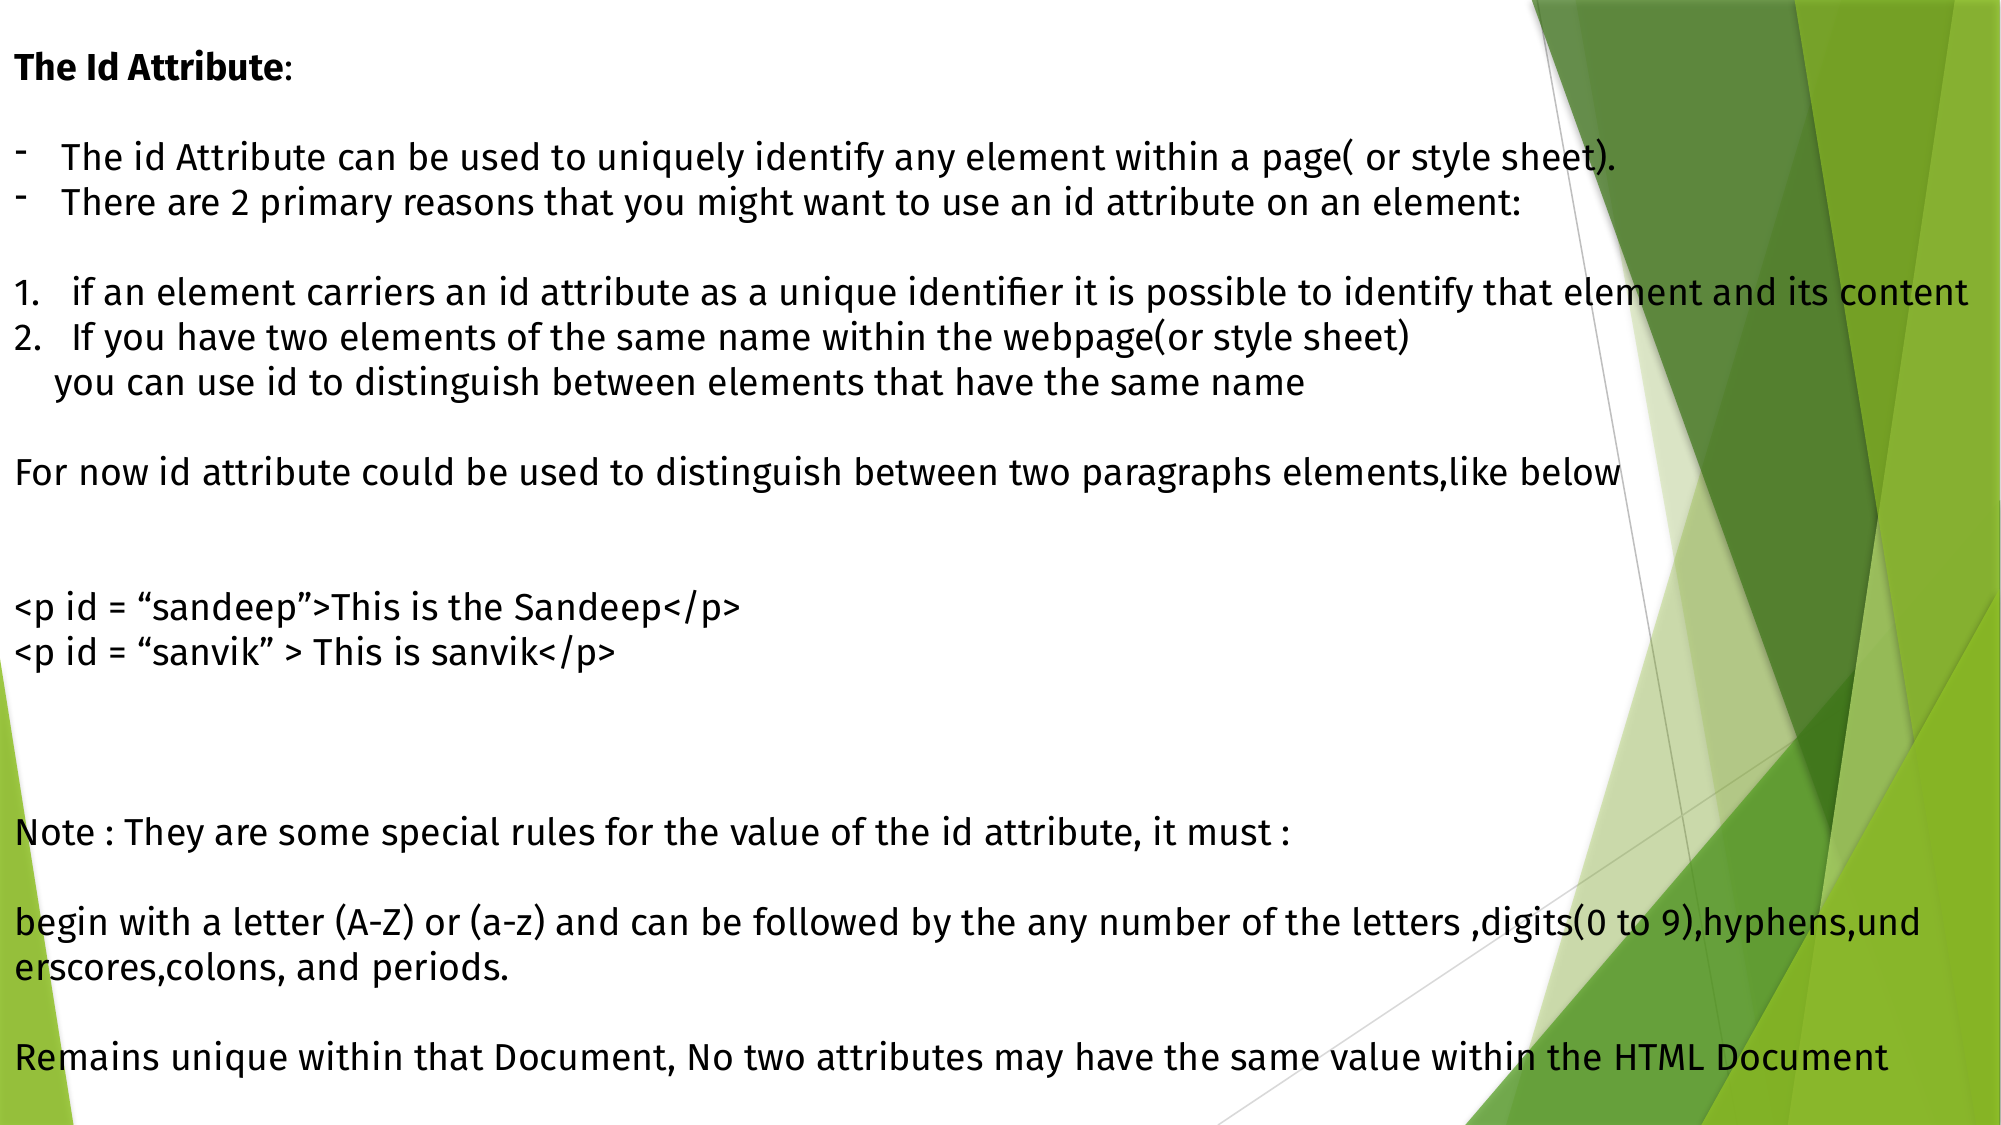

The Id Attribute:

The id Attribute can be used to uniquely identify any element within a page( or style sheet).
There are 2 primary reasons that you might want to use an id attribute on an element:

if an element carriers an id attribute as a unique identifier it is possible to identify that element and its content
If you have two elements of the same name within the webpage(or style sheet)
    you can use id to distinguish between elements that have the same name

For now id attribute could be used to distinguish between two paragraphs elements,like below

<p id = “sandeep”>This is the Sandeep</p>
<p id = “sanvik” > This is sanvik</p>

Note : They are some special rules for the value of the id attribute, it must :

begin with a letter (A-Z) or (a-z) and can be followed by the any number of the letters ,digits(0 to 9),hyphens,und erscores,colons, and periods.

Remains unique within that Document, No two attributes may have the same value within the HTML Document